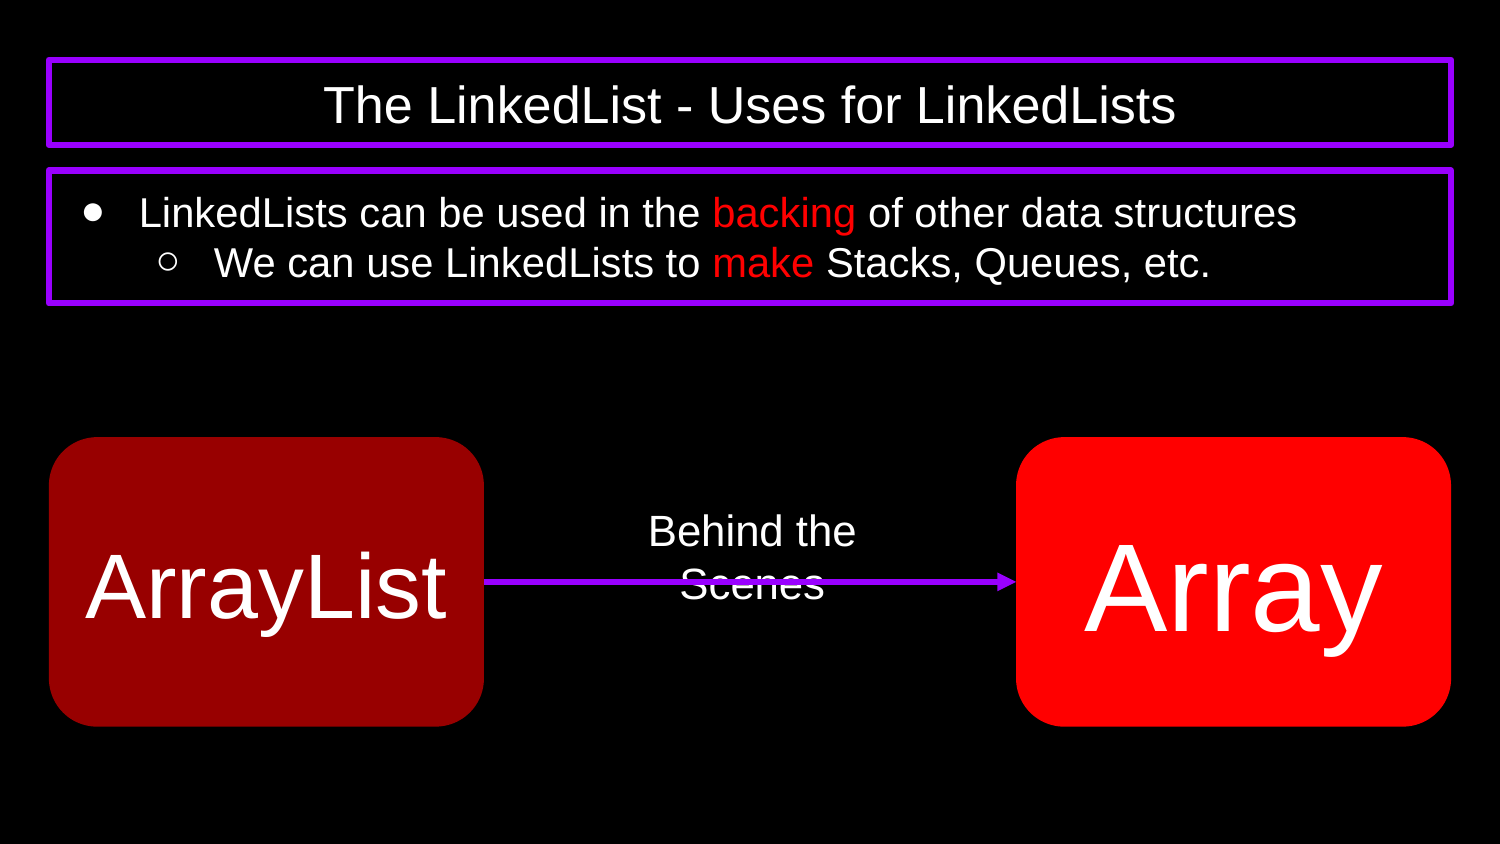

# The LinkedList - Uses for LinkedLists
LinkedLists can be used in the backing of other data structures
We can use LinkedLists to make Stacks, Queues, etc.
ArrayList
Array
Behind the Scenes